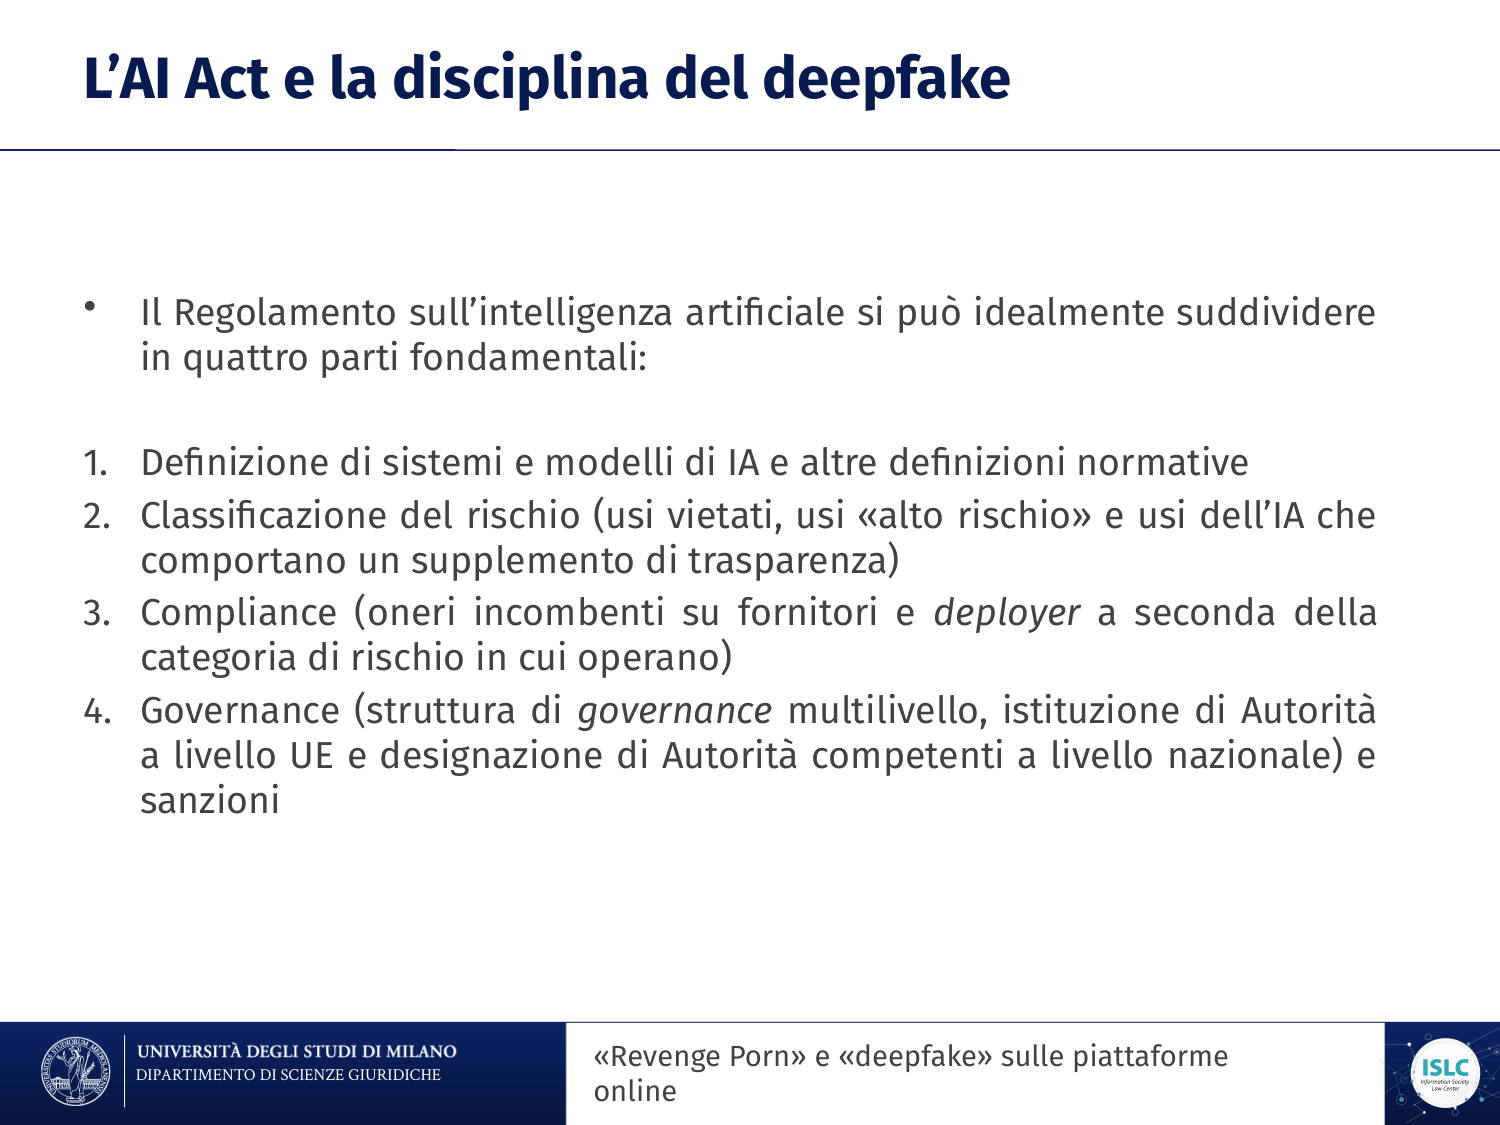

# L’AI Act e la disciplina del deepfake

Il Regolamento sull’intelligenza artificiale si può idealmente suddividere in quattro parti fondamentali:

Definizione di sistemi e modelli di IA e altre definizioni normative
Classificazione del rischio (usi vietati, usi «alto rischio» e usi dell’IA che comportano un supplemento di trasparenza)
Compliance (oneri incombenti su fornitori e deployer a seconda della categoria di rischio in cui operano)
Governance (struttura di governance multilivello, istituzione di Autorità a livello UE e designazione di Autorità competenti a livello nazionale) e sanzioni
«Revenge Porn» sulle piattaforme online
«Revenge Porn» e «deepfake» sulle piattaforme online
DIPARTIMENTO DI SCIENZE GIURIDICHE